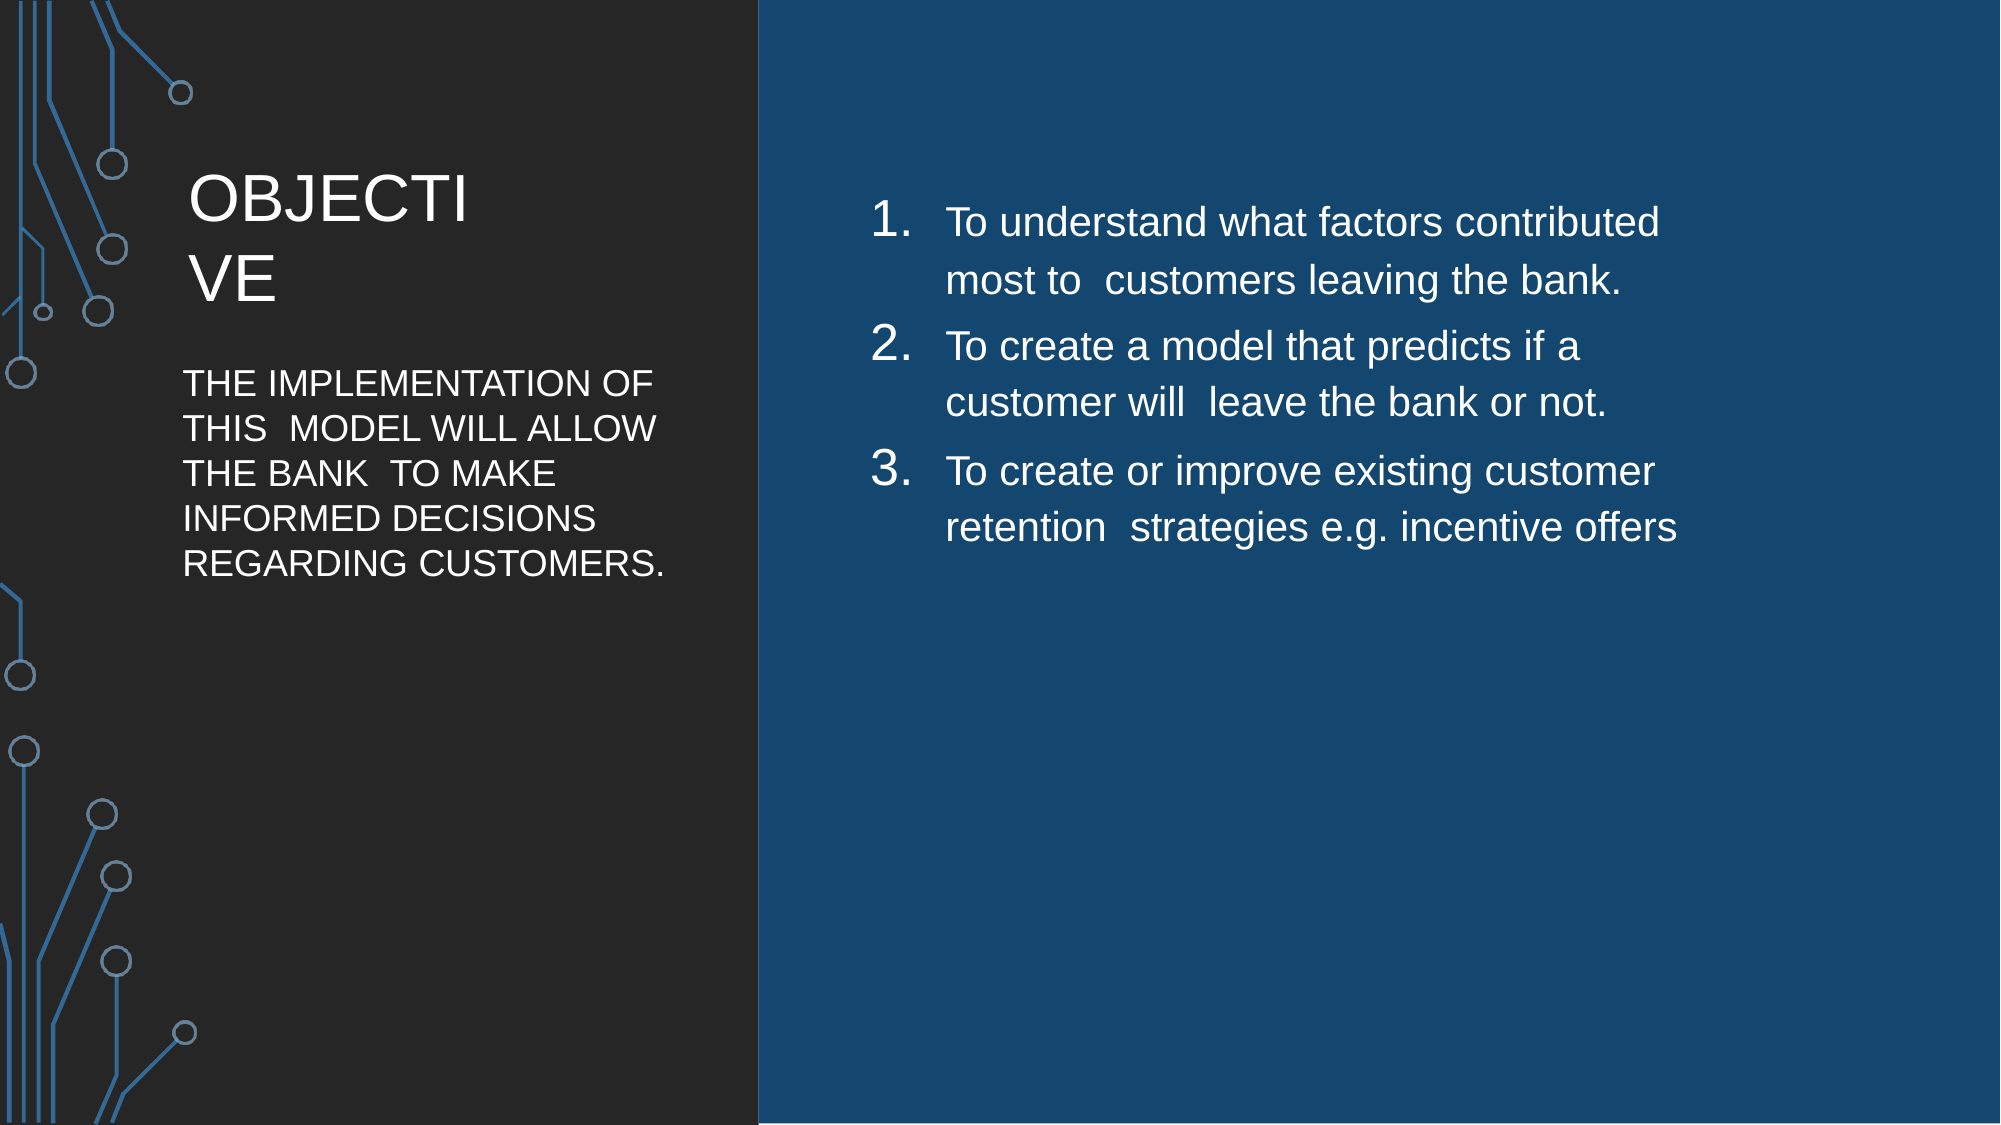

# OBJECTIVE
To understand what factors contributed most to  customers leaving the bank.
To create a model that predicts if a customer will  leave the bank or not.
To create or improve existing customer retention  strategies e.g. incentive offers
THE IMPLEMENTATION OF THIS  MODEL WILL ALLOW THE BANK  TO MAKE INFORMED DECISIONS  REGARDING CUSTOMERS.